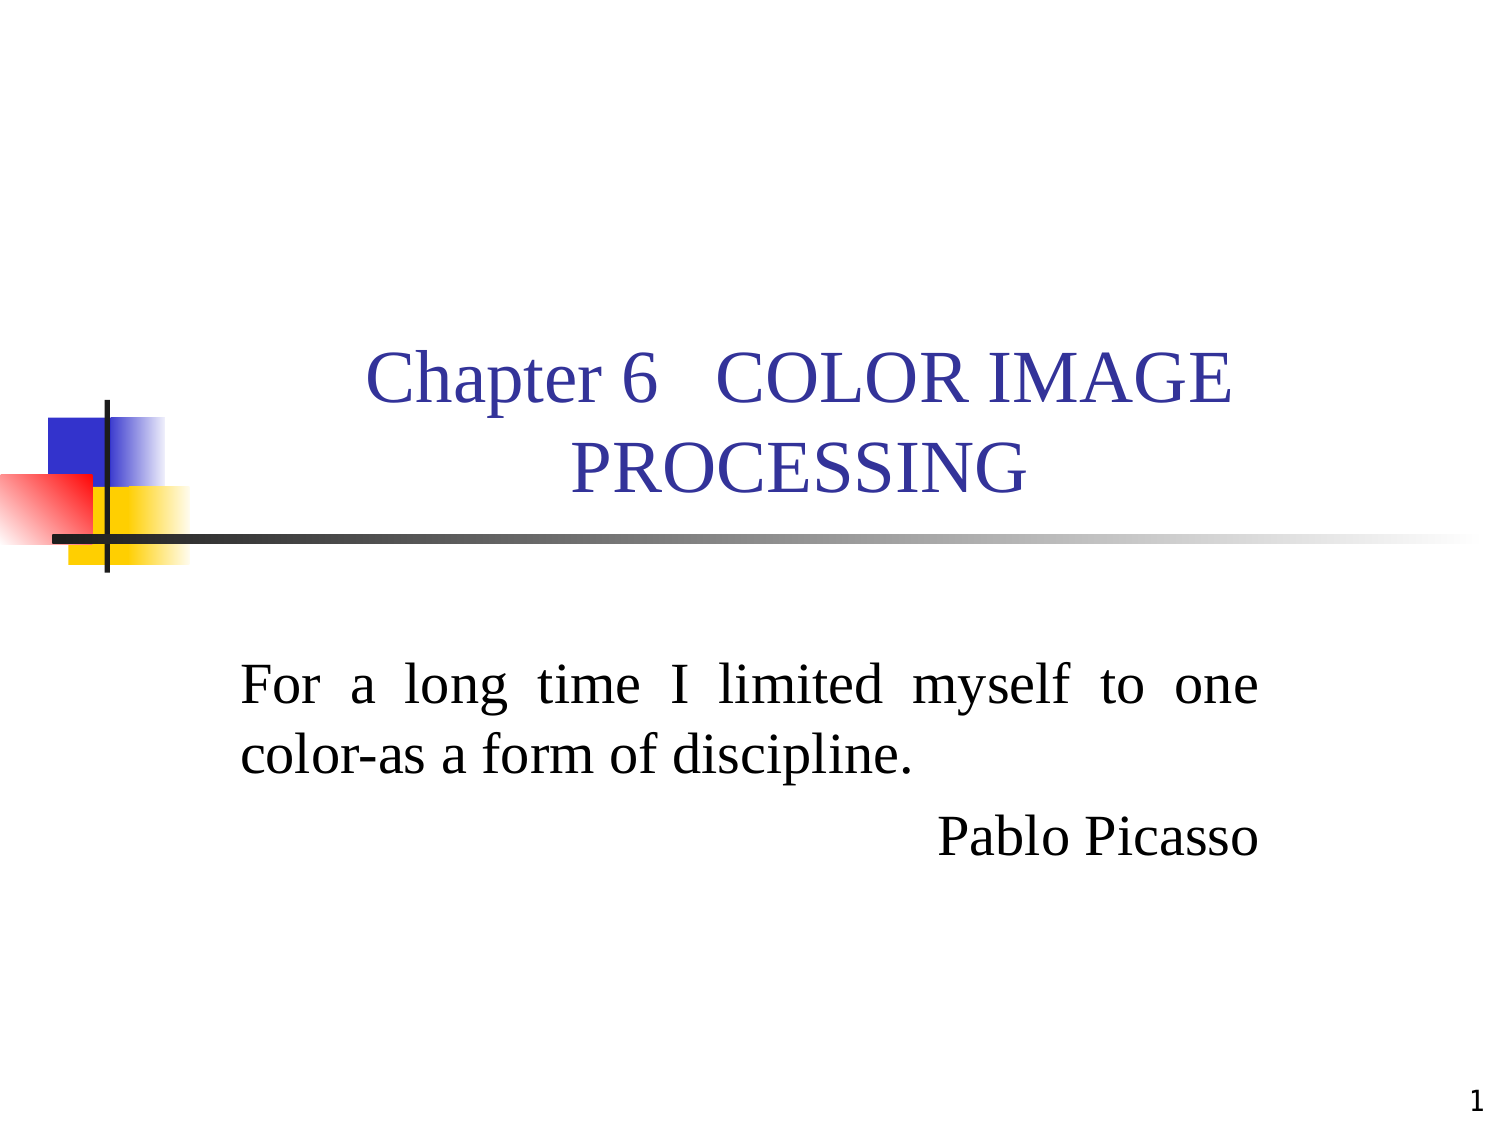

# Chapter 6   COLOR IMAGE PROCESSING
For a long time I limited myself to one color-as a form of discipline.
                                              Pablo Picasso
1